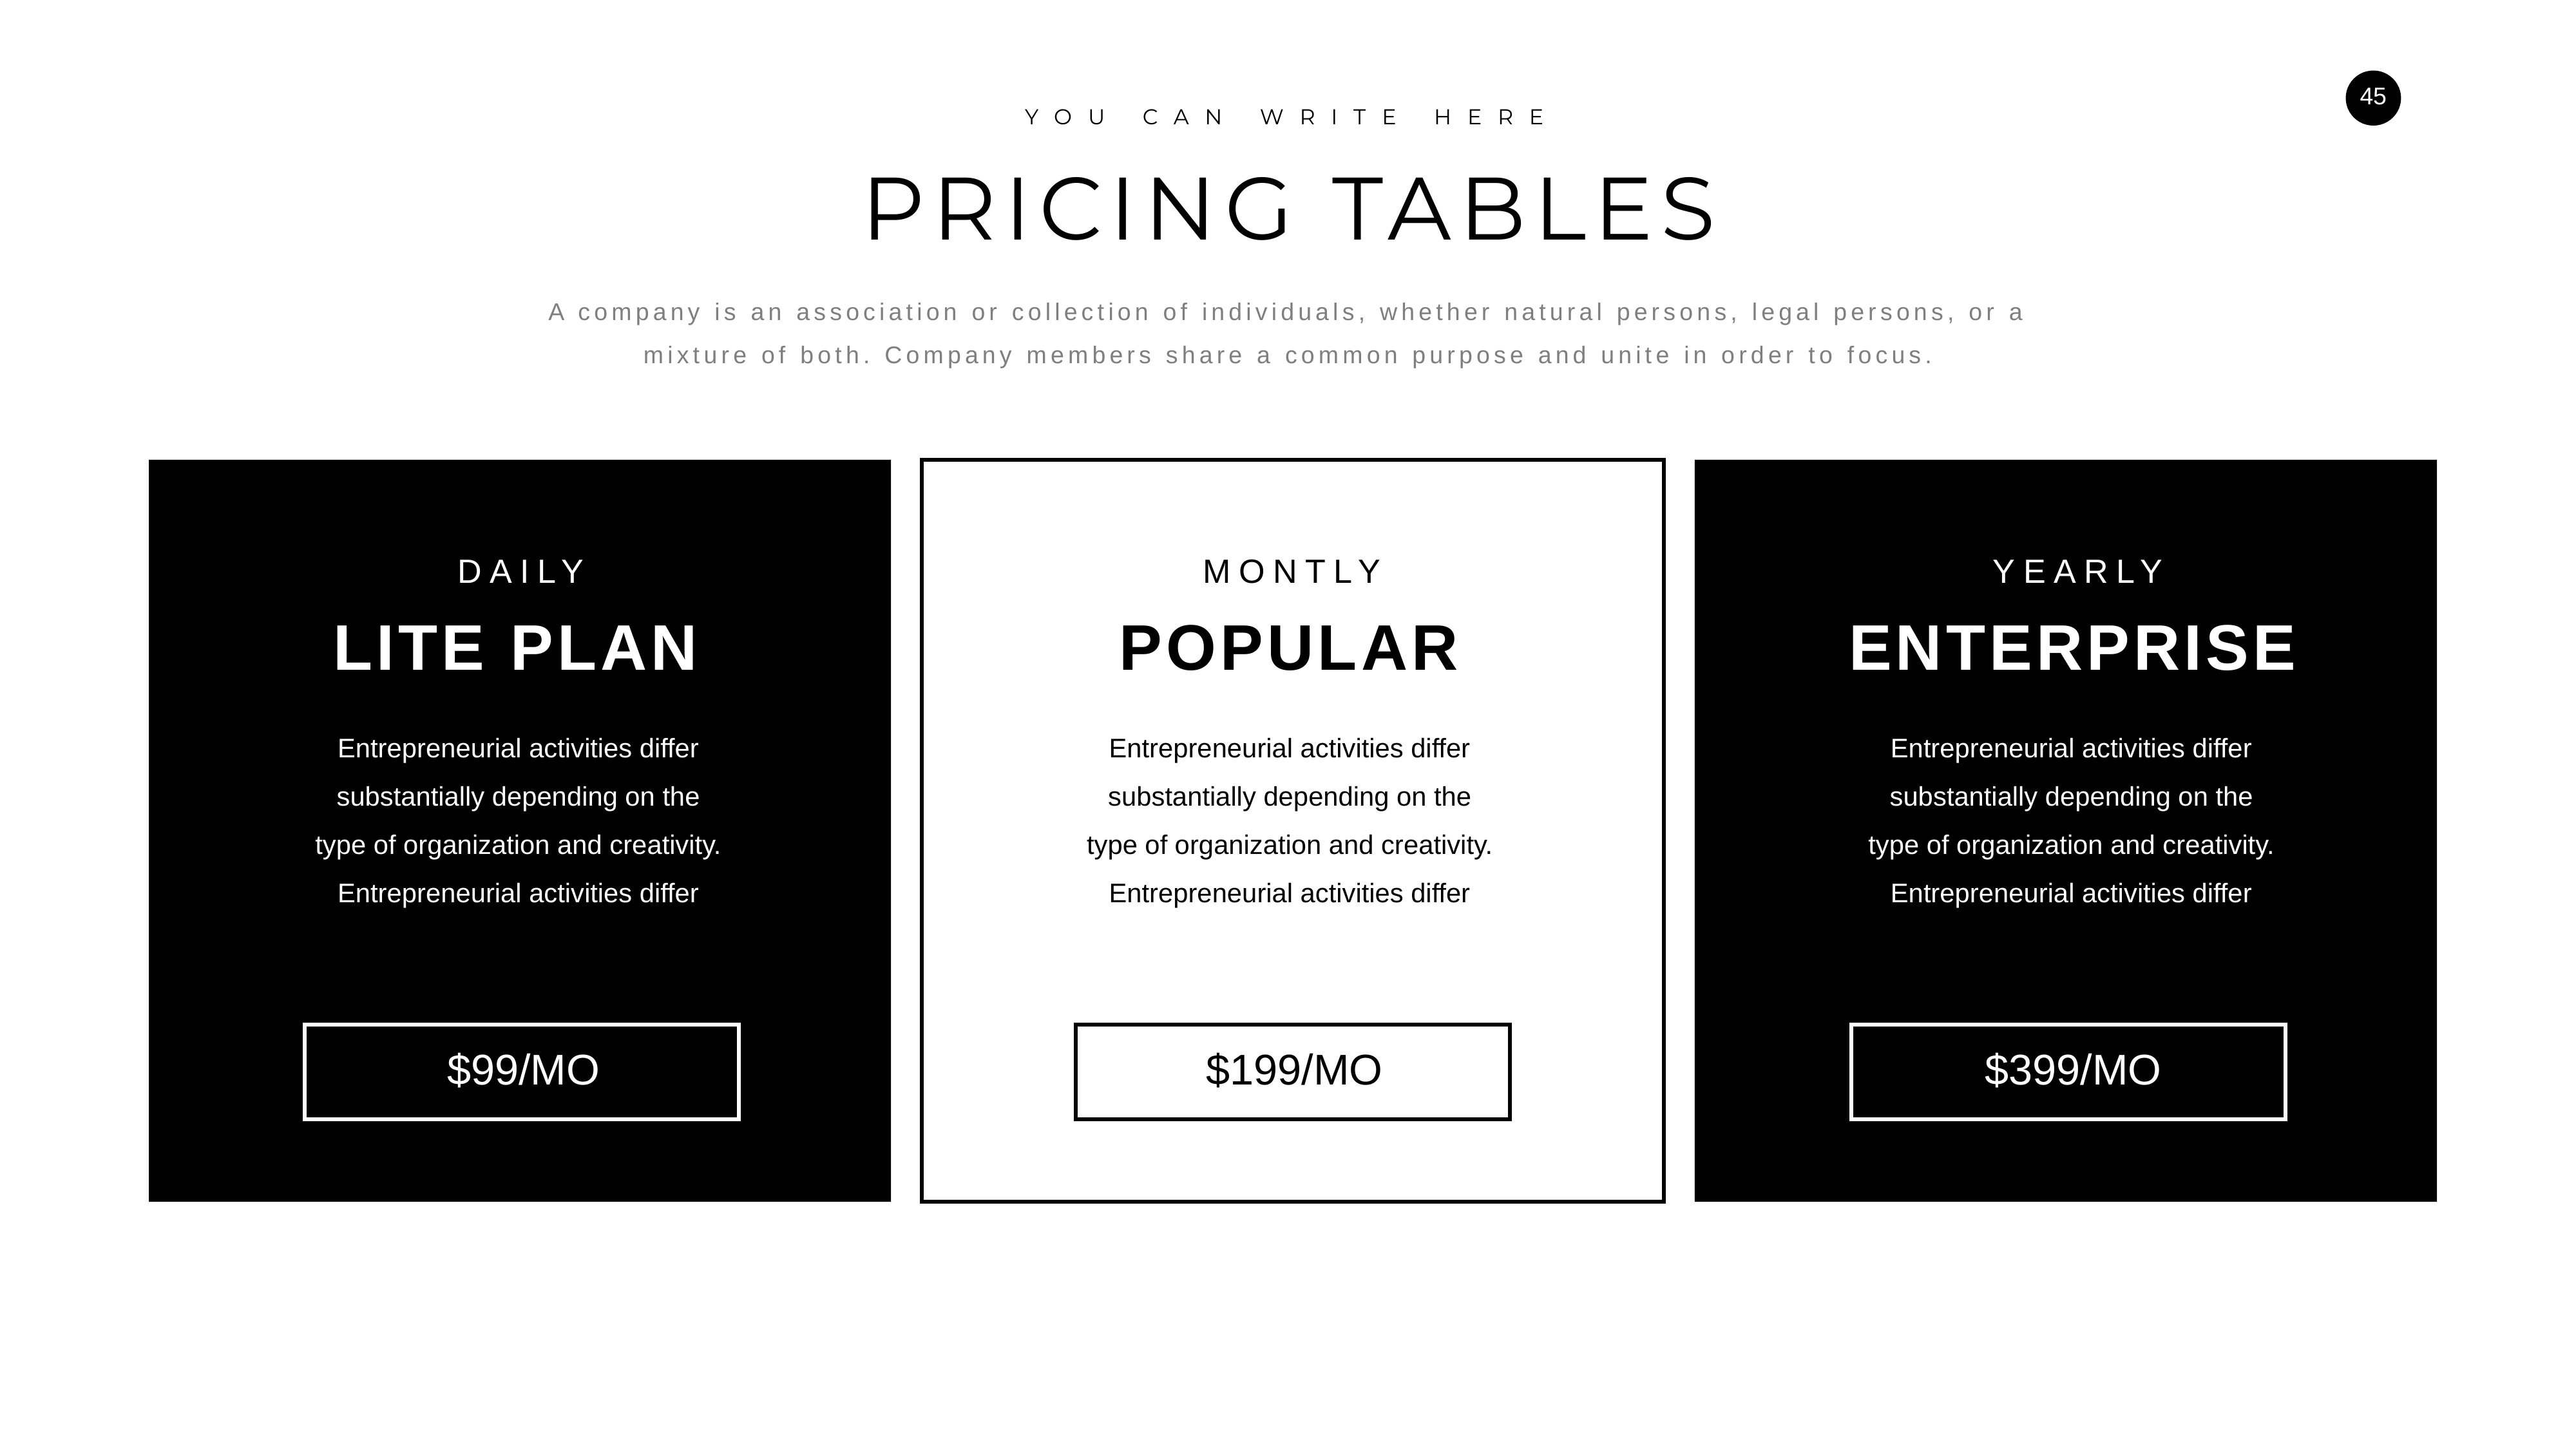

YOU CAN WRITE HERE
PRICING TABLES
A company is an association or collection of individuals, whether natural persons, legal persons, or a mixture of both. Company members share a common purpose and unite in order to focus.

DAILY
MONTLY
YEARLY
LITE PLAN
POPULAR
ENTERPRISE
Entrepreneurial activities differ substantially depending on the type of organization and creativity. Entrepreneurial activities differ
Entrepreneurial activities differ substantially depending on the type of organization and creativity. Entrepreneurial activities differ
Entrepreneurial activities differ substantially depending on the type of organization and creativity. Entrepreneurial activities differ

$199/MO

$99/MO
$399/MO